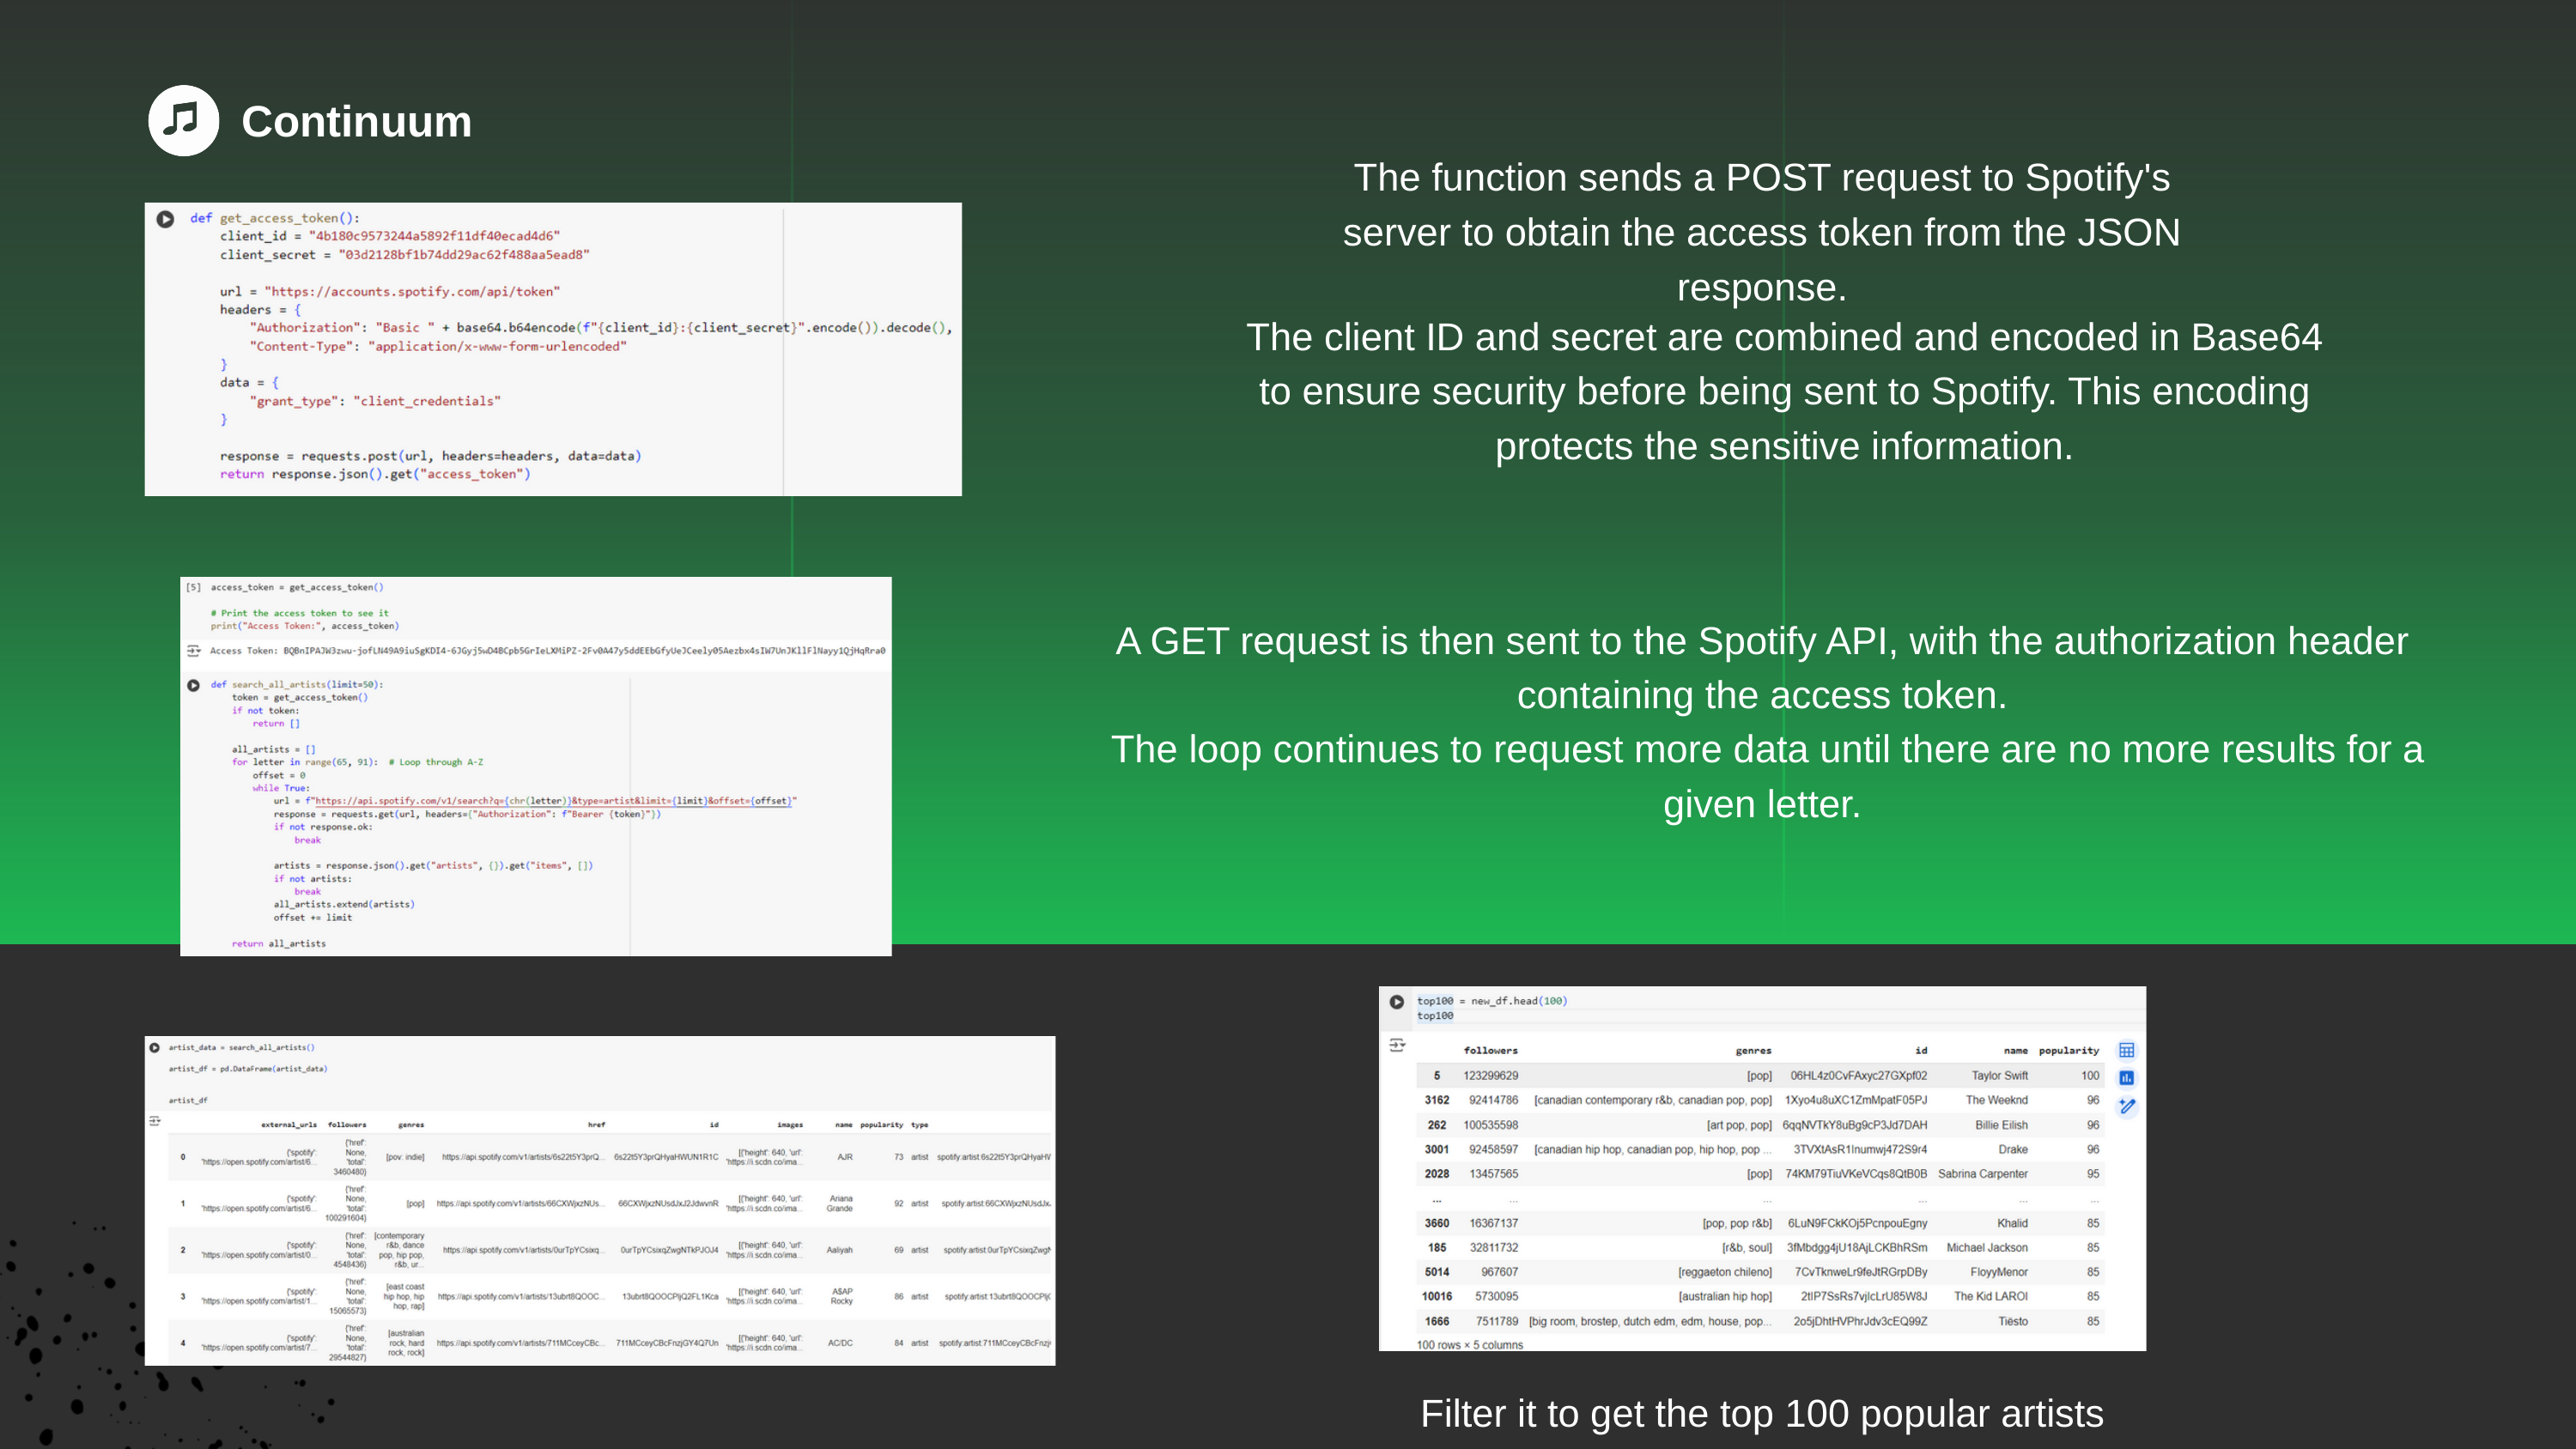

Continuum
The function sends a POST request to Spotify's server to obtain the access token from the JSON response.

The client ID and secret are combined and encoded in Base64 to ensure security before being sent to Spotify. This encoding protects the sensitive information.

A GET request is then sent to the Spotify API, with the authorization header containing the access token.
 The loop continues to request more data until there are no more results for a given letter.

Filter it to get the top 100 popular artists